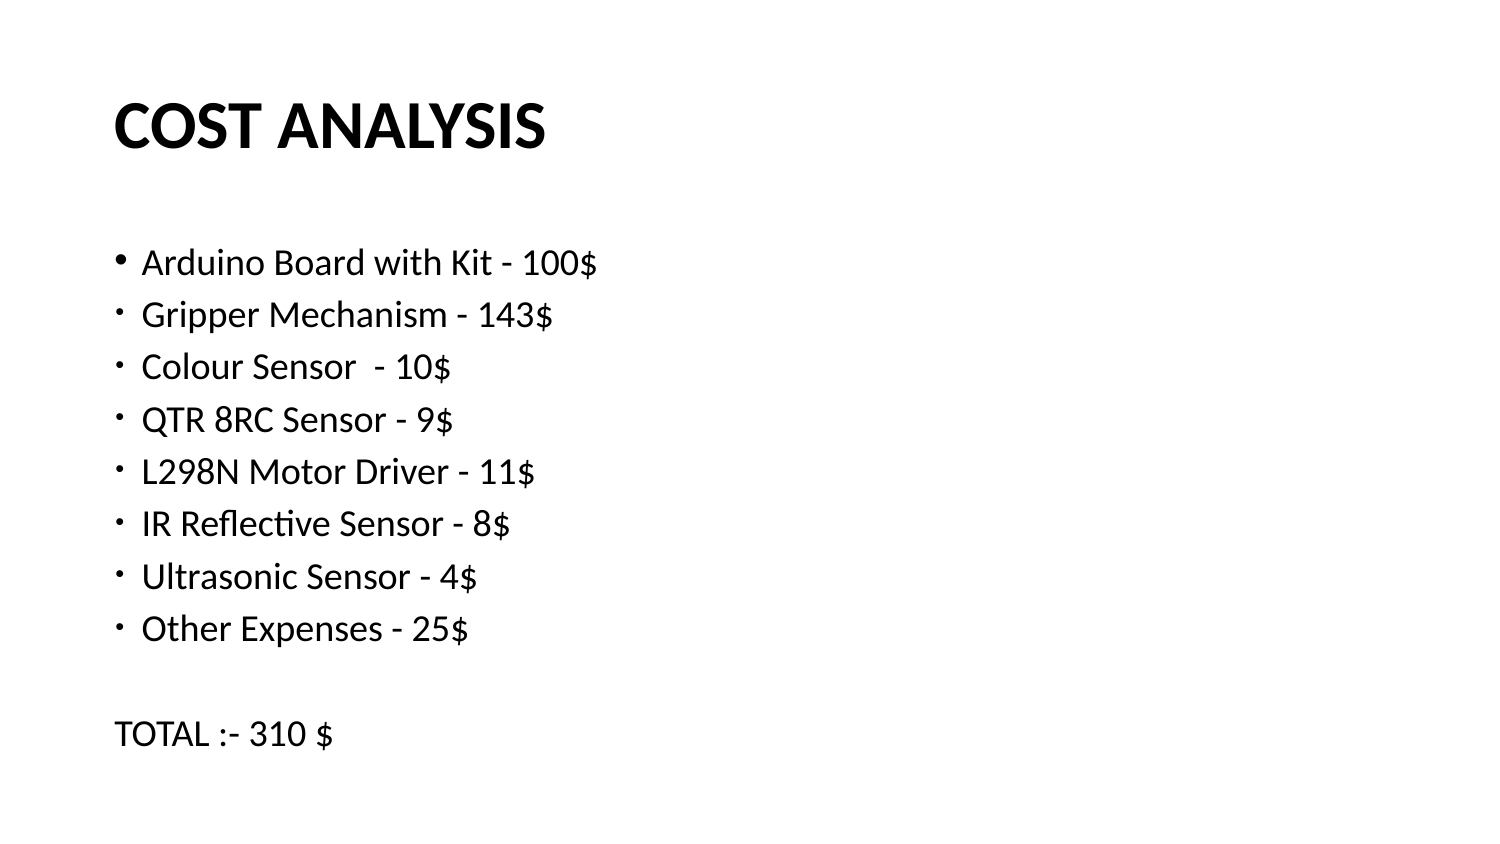

# COST ANALYSIS
Arduino Board with Kit - 100$
Gripper Mechanism - 143$
Colour Sensor  - 10$
QTR 8RC Sensor - 9$
L298N Motor Driver - 11$
IR Reflective Sensor - 8$
Ultrasonic Sensor - 4$
Other Expenses - 25$

TOTAL :- 310 $